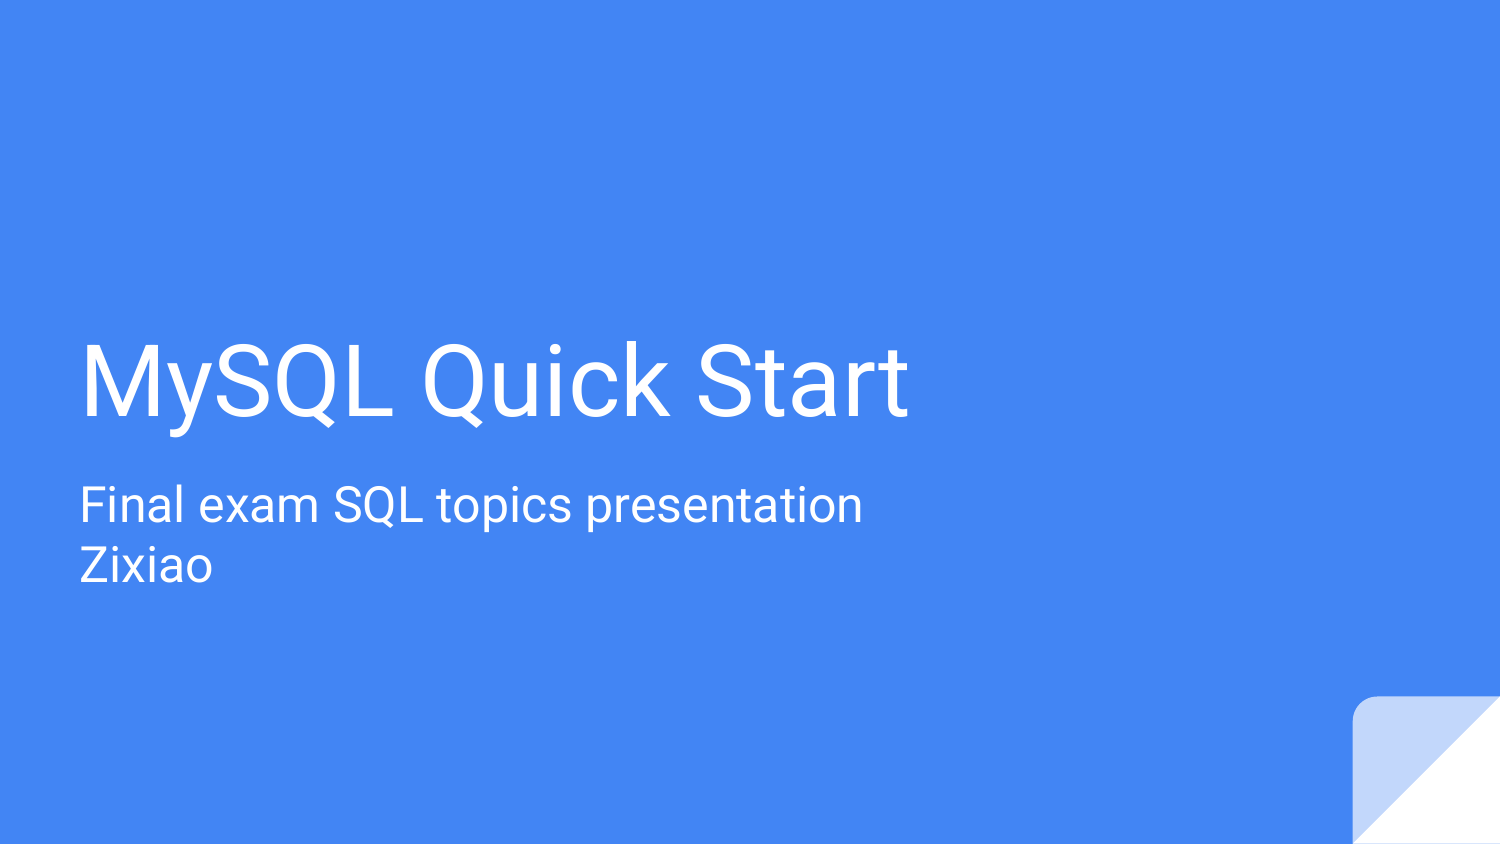

# MySQL Quick Start
Final exam SQL topics presentation
Zixiao